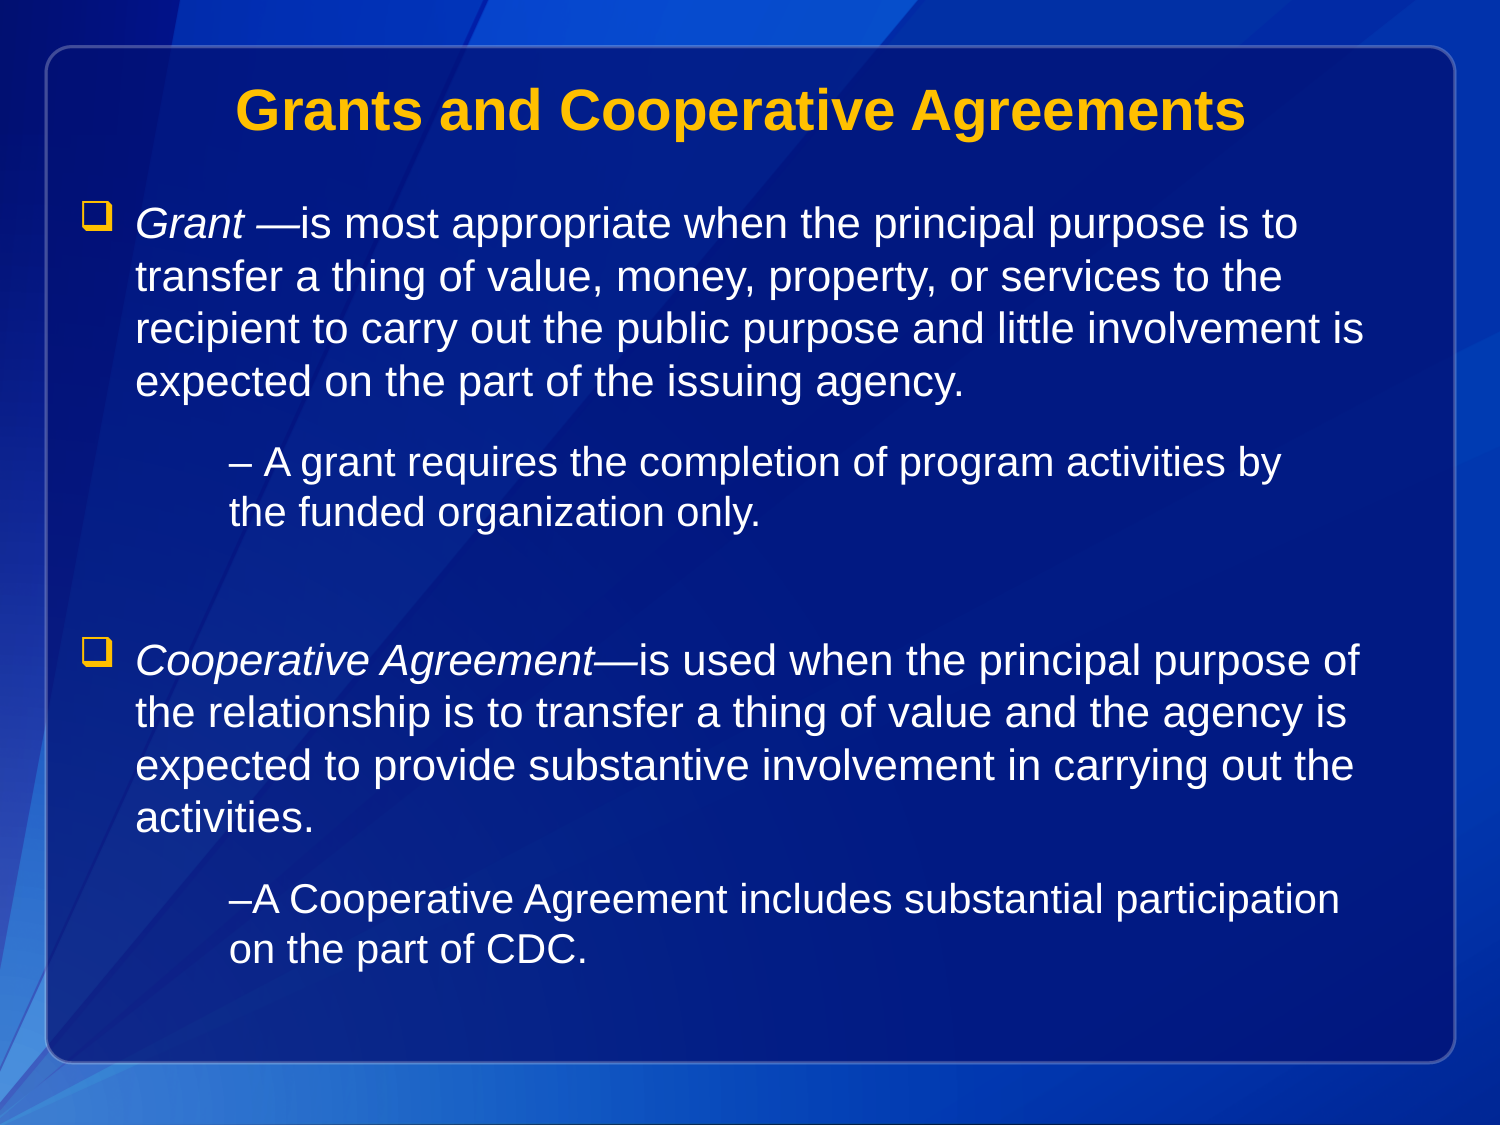

# Grants and Cooperative Agreements

Grant —is most appropriate when the principal purpose is to transfer a thing of value, money, property, or services to the recipient to carry out the public purpose and little involvement is expected on the part of the issuing agency.

	– A grant requires the completion of program activities by 	the funded organization only.

Cooperative Agreement—is used when the principal purpose of the relationship is to transfer a thing of value and the agency is expected to provide substantive involvement in carrying out the activities.

	–A Cooperative Agreement includes substantial participation 	on the part of CDC.